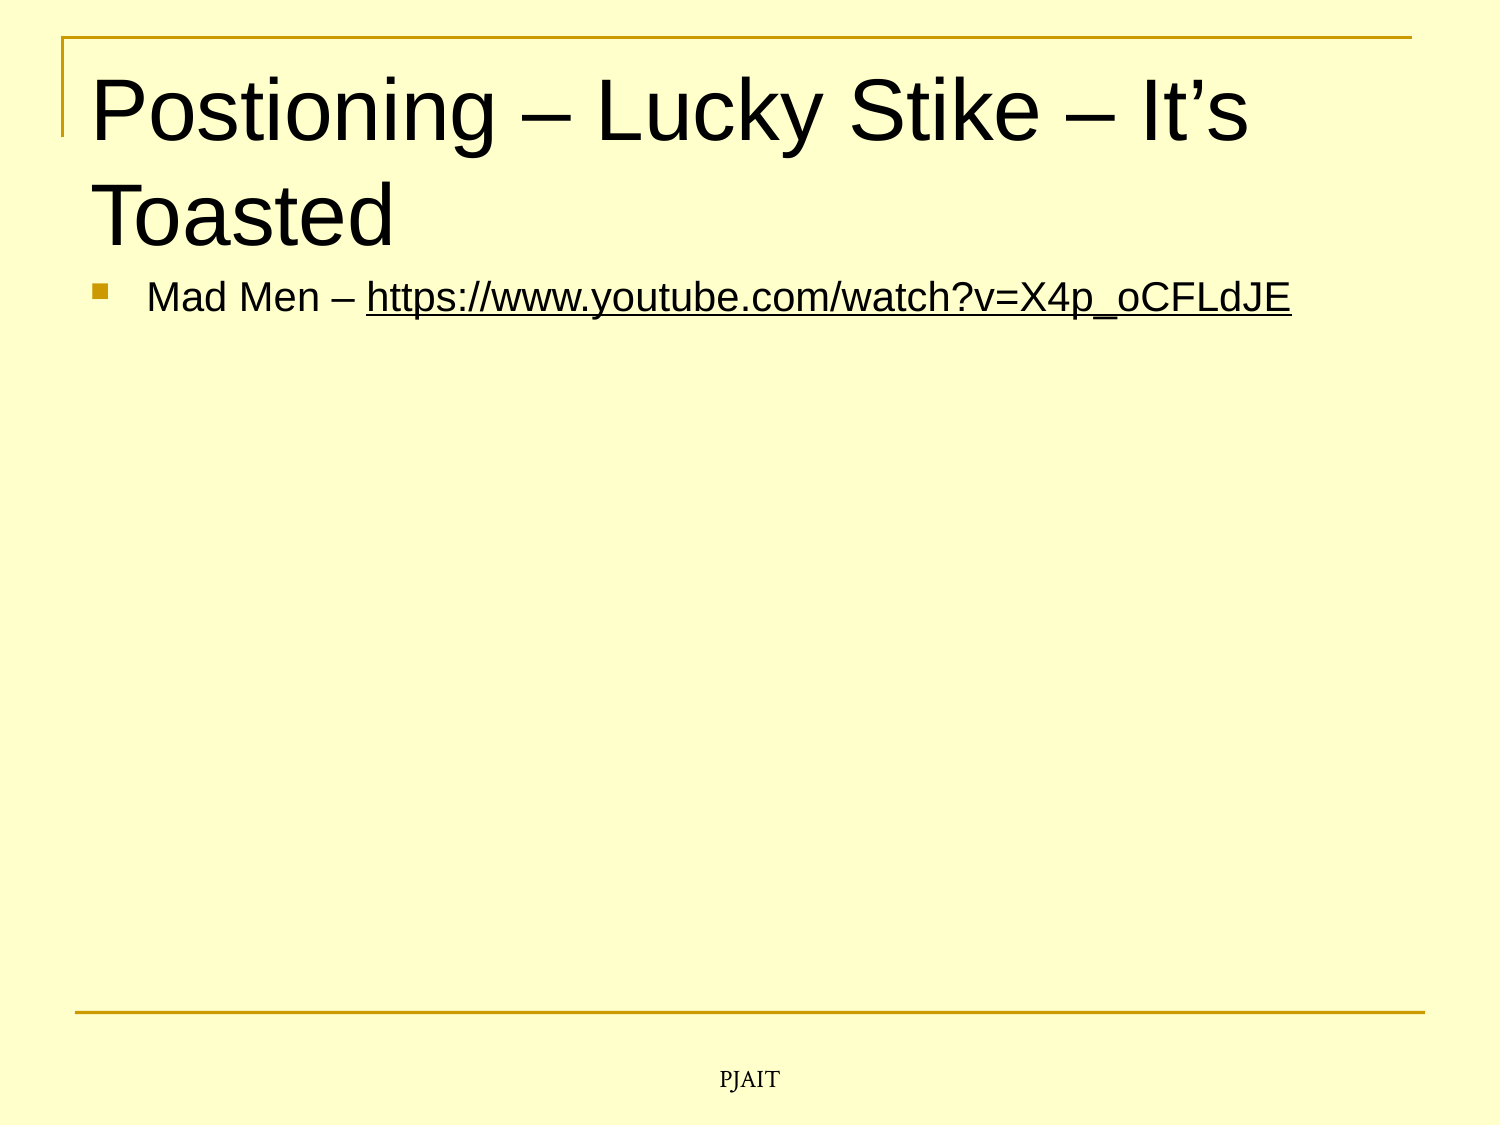

# Postioning – Lucky Stike – It’s Toasted
Mad Men – https://www.youtube.com/watch?v=X4p_oCFLdJE
PJAIT